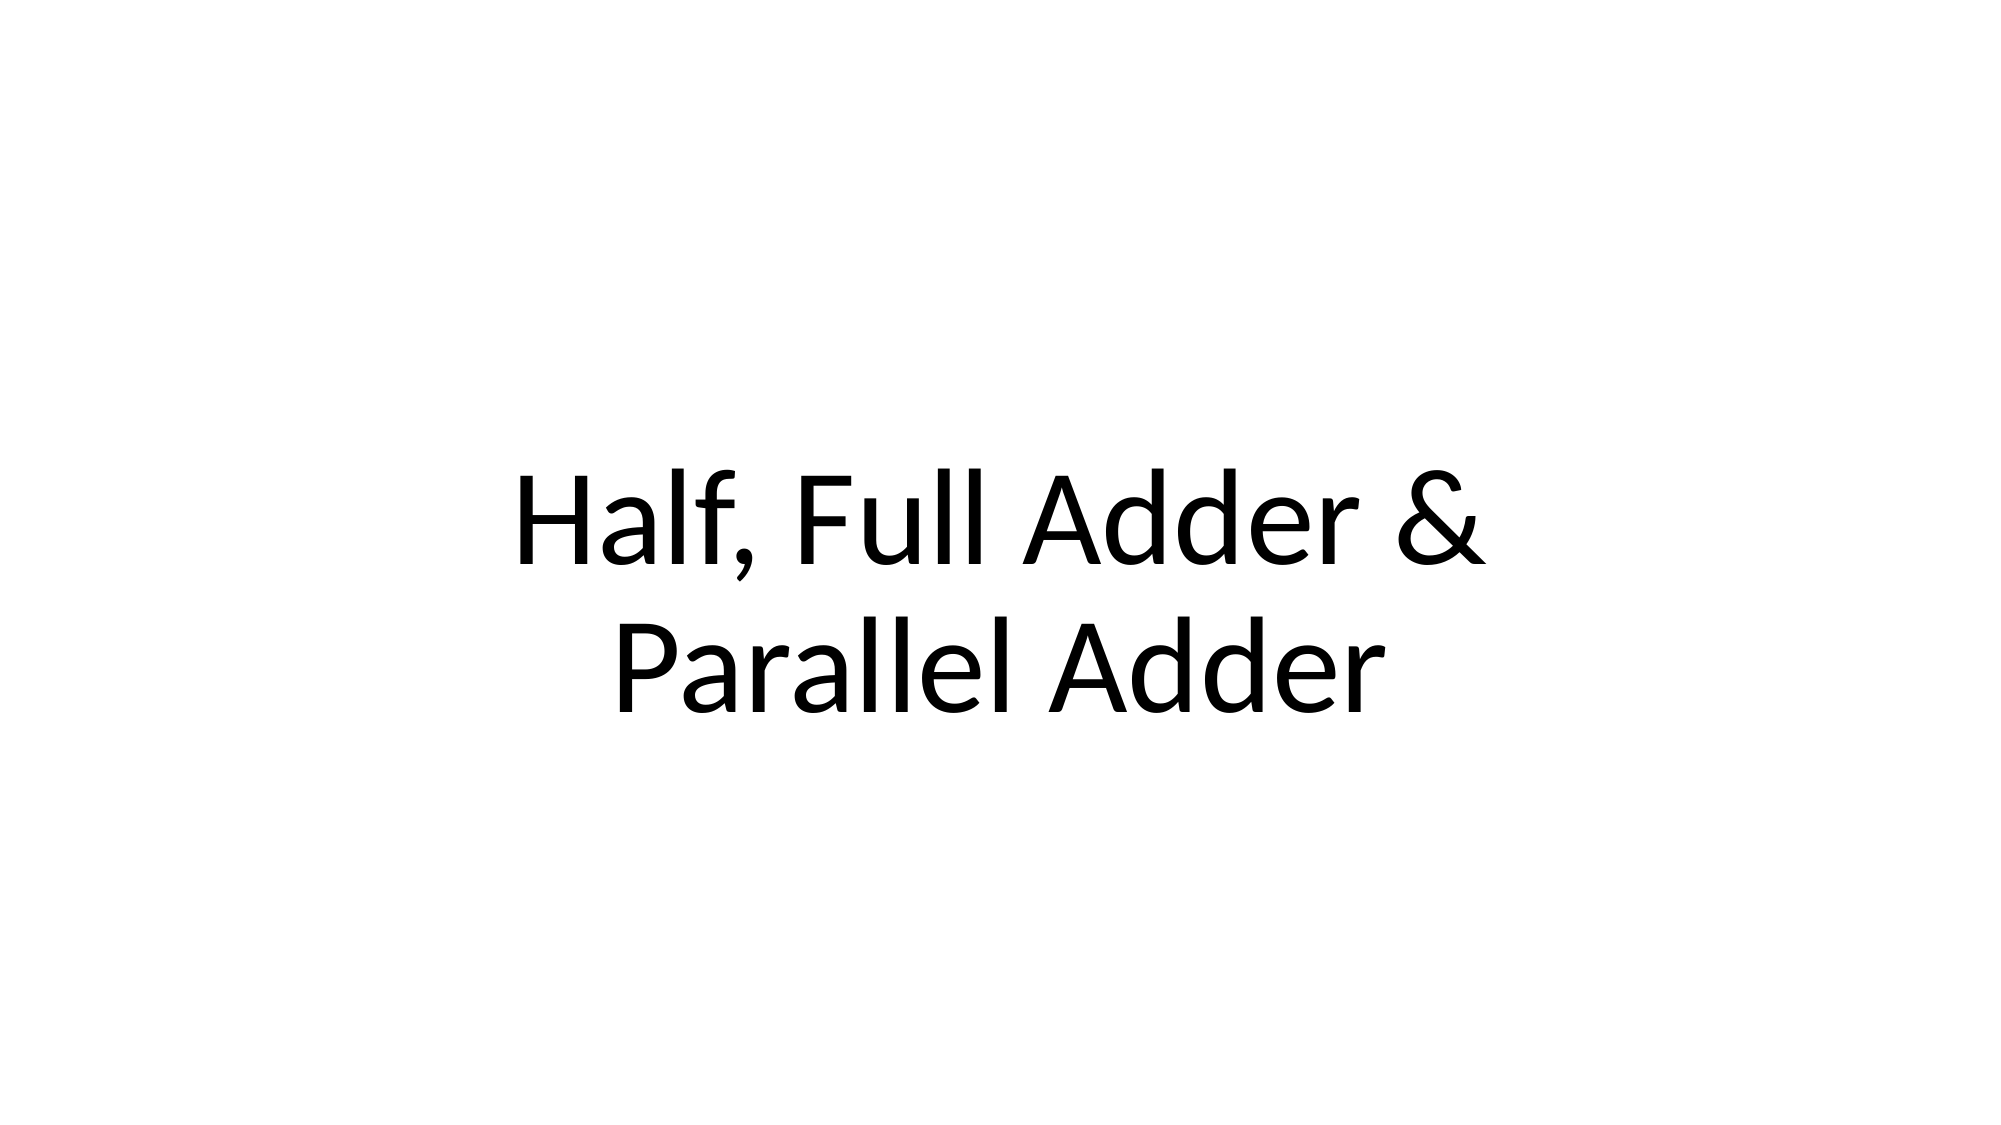

# Half, Full Adder & Parallel Adder